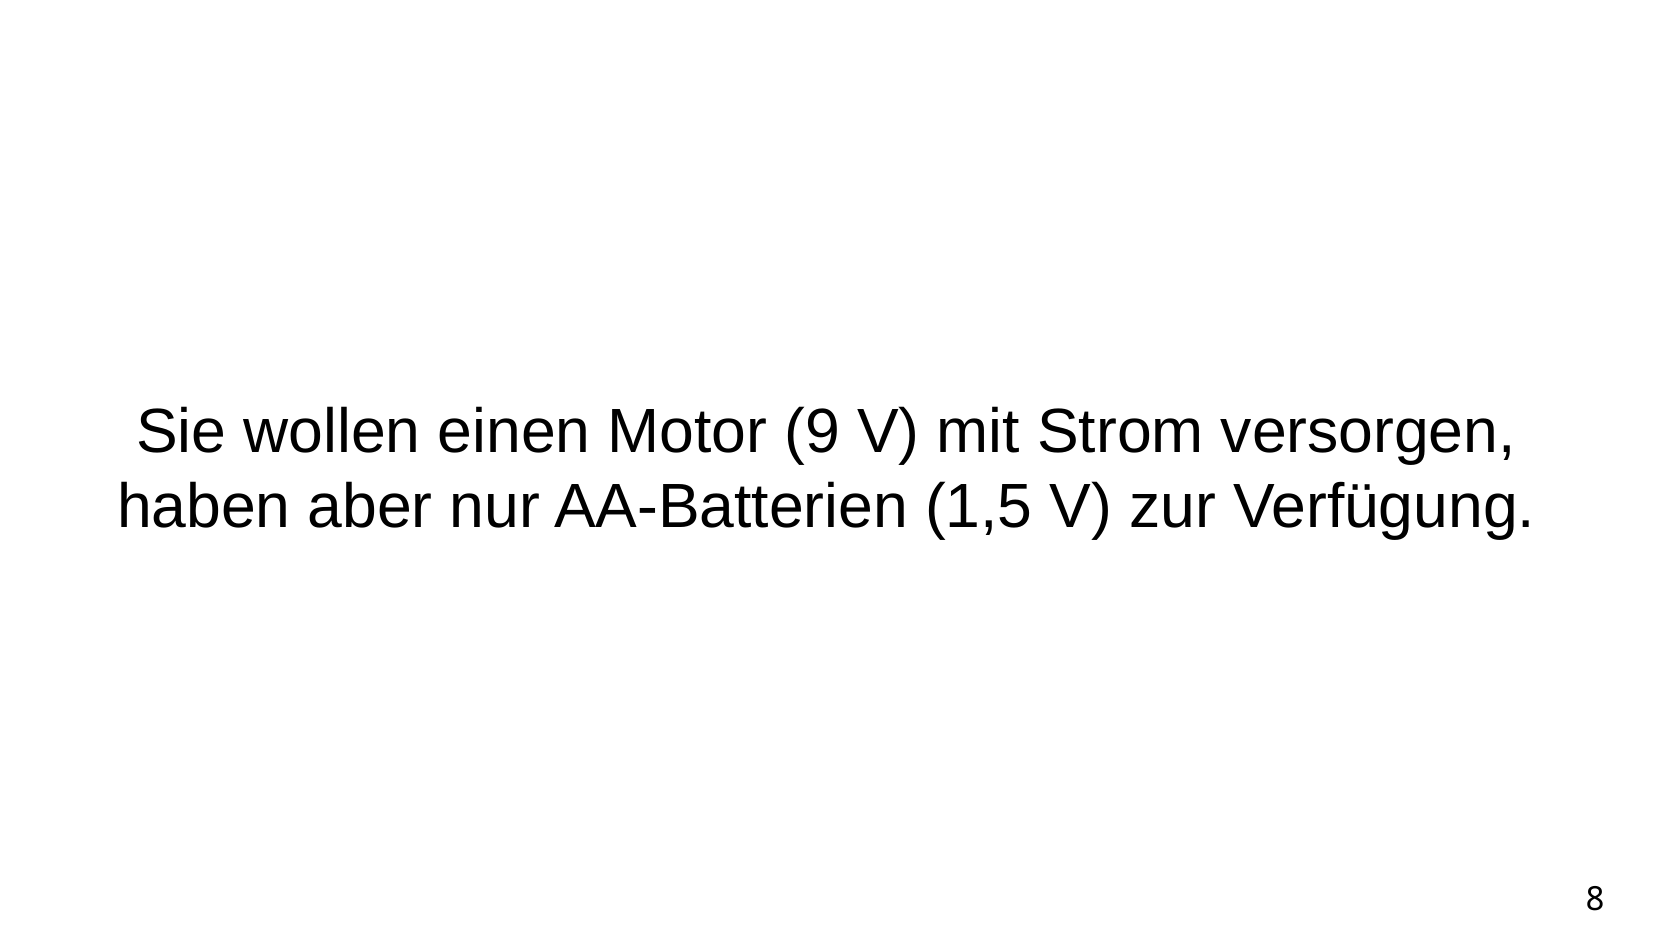

Sie wollen einen Motor (9 V) mit Strom versorgen, haben aber nur AA-Batterien (1,5 V) zur Verfügung.